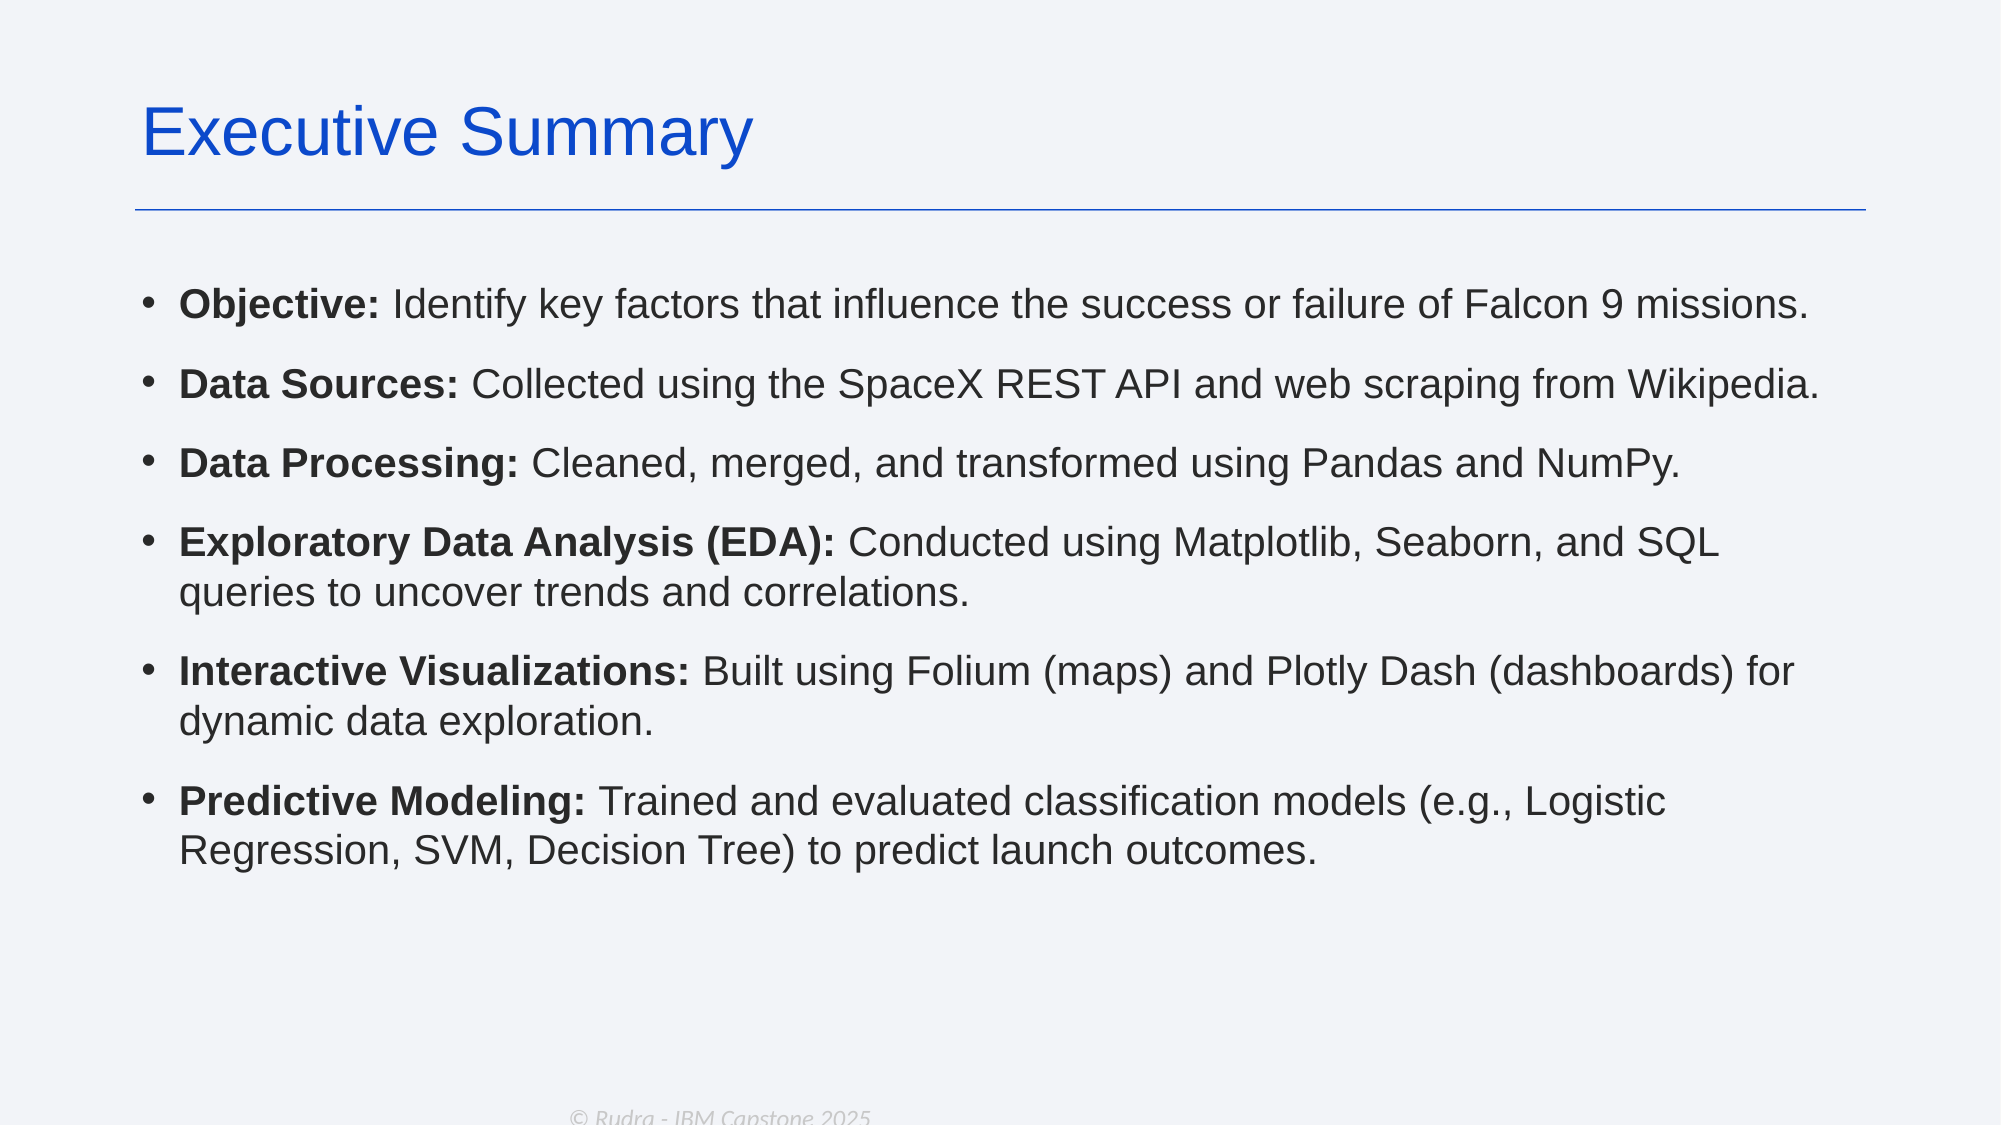

Executive Summary
Objective: Identify key factors that influence the success or failure of Falcon 9 missions.
Data Sources: Collected using the SpaceX REST API and web scraping from Wikipedia.
Data Processing: Cleaned, merged, and transformed using Pandas and NumPy.
Exploratory Data Analysis (EDA): Conducted using Matplotlib, Seaborn, and SQL queries to uncover trends and correlations.
Interactive Visualizations: Built using Folium (maps) and Plotly Dash (dashboards) for dynamic data exploration.
Predictive Modeling: Trained and evaluated classification models (e.g., Logistic Regression, SVM, Decision Tree) to predict launch outcomes.

© Rudra - IBM Capstone 2025